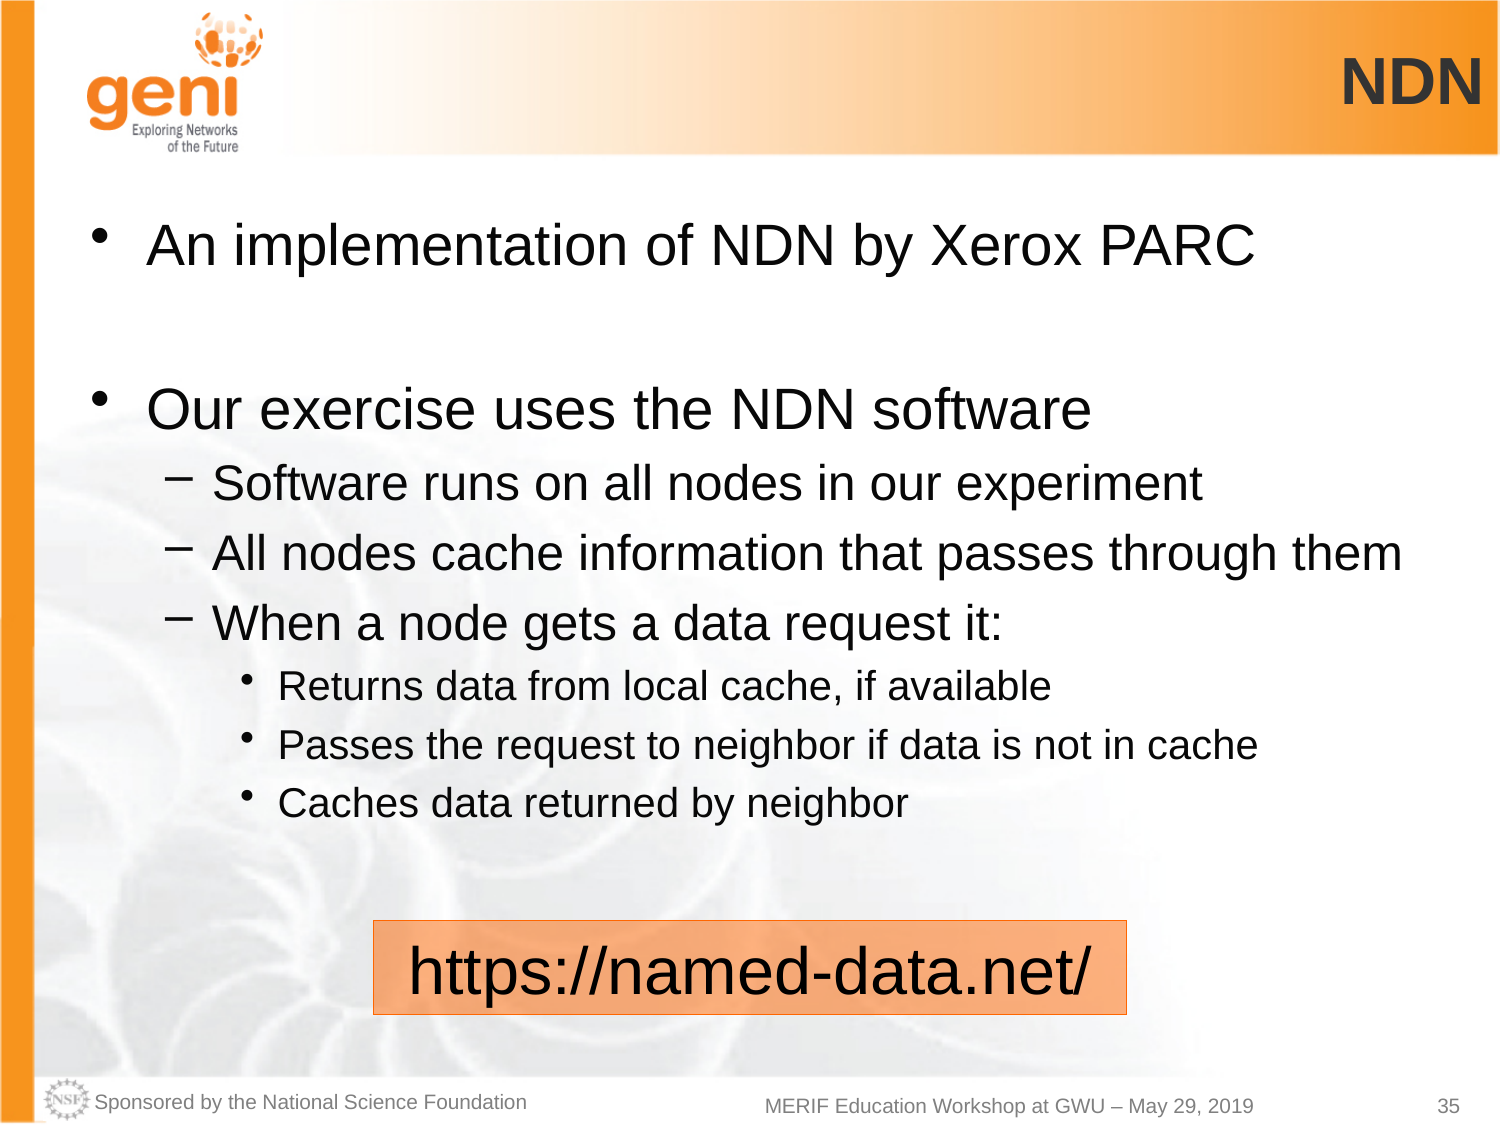

# NDN
An implementation of NDN by Xerox PARC

Our exercise uses the NDN software
Software runs on all nodes in our experiment
All nodes cache information that passes through them
When a node gets a data request it:
Returns data from local cache, if available
Passes the request to neighbor if data is not in cache
Caches data returned by neighbor

https://named-data.net/